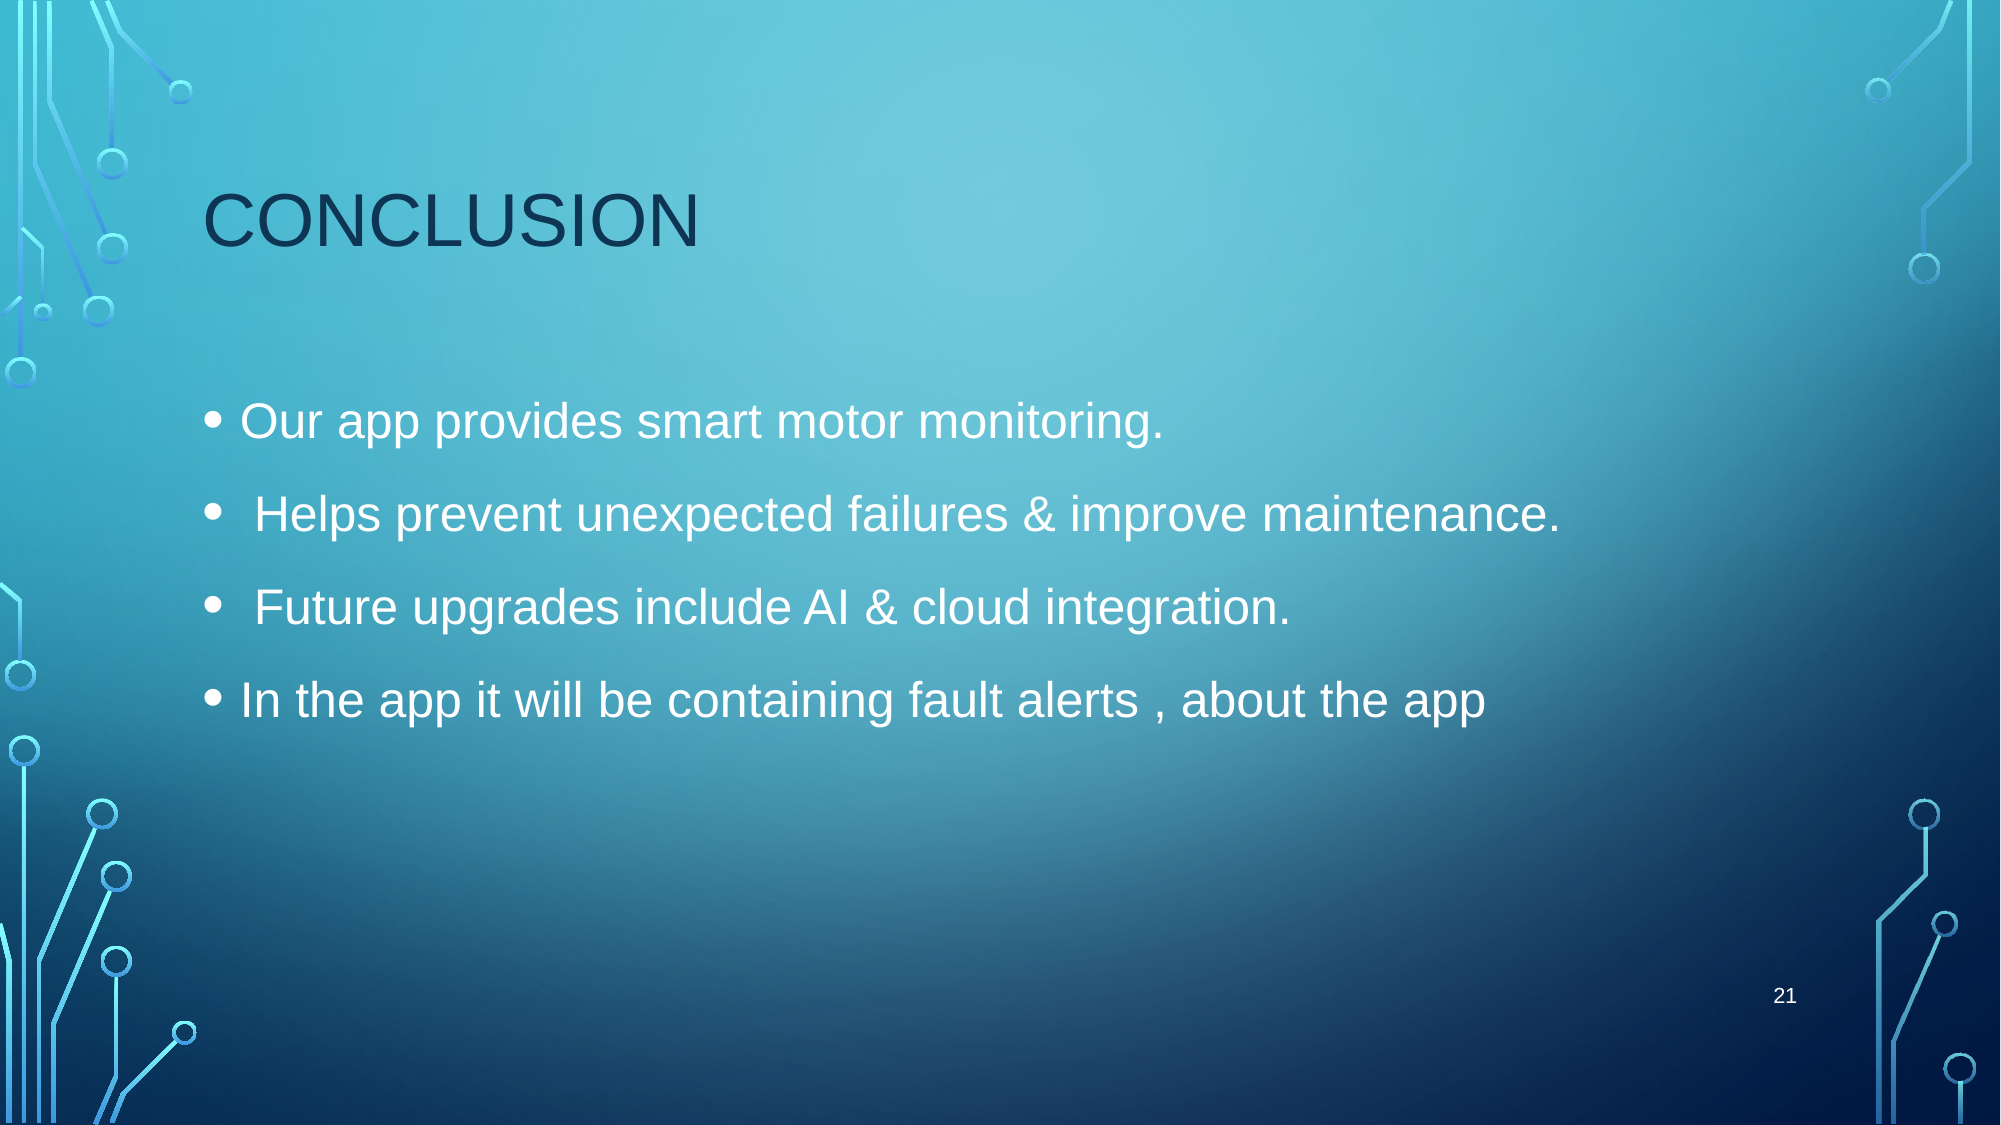

# Conclusion
Our app provides smart motor monitoring.
 Helps prevent unexpected failures & improve maintenance.
 Future upgrades include AI & cloud integration.
In the app it will be containing fault alerts , about the app

21